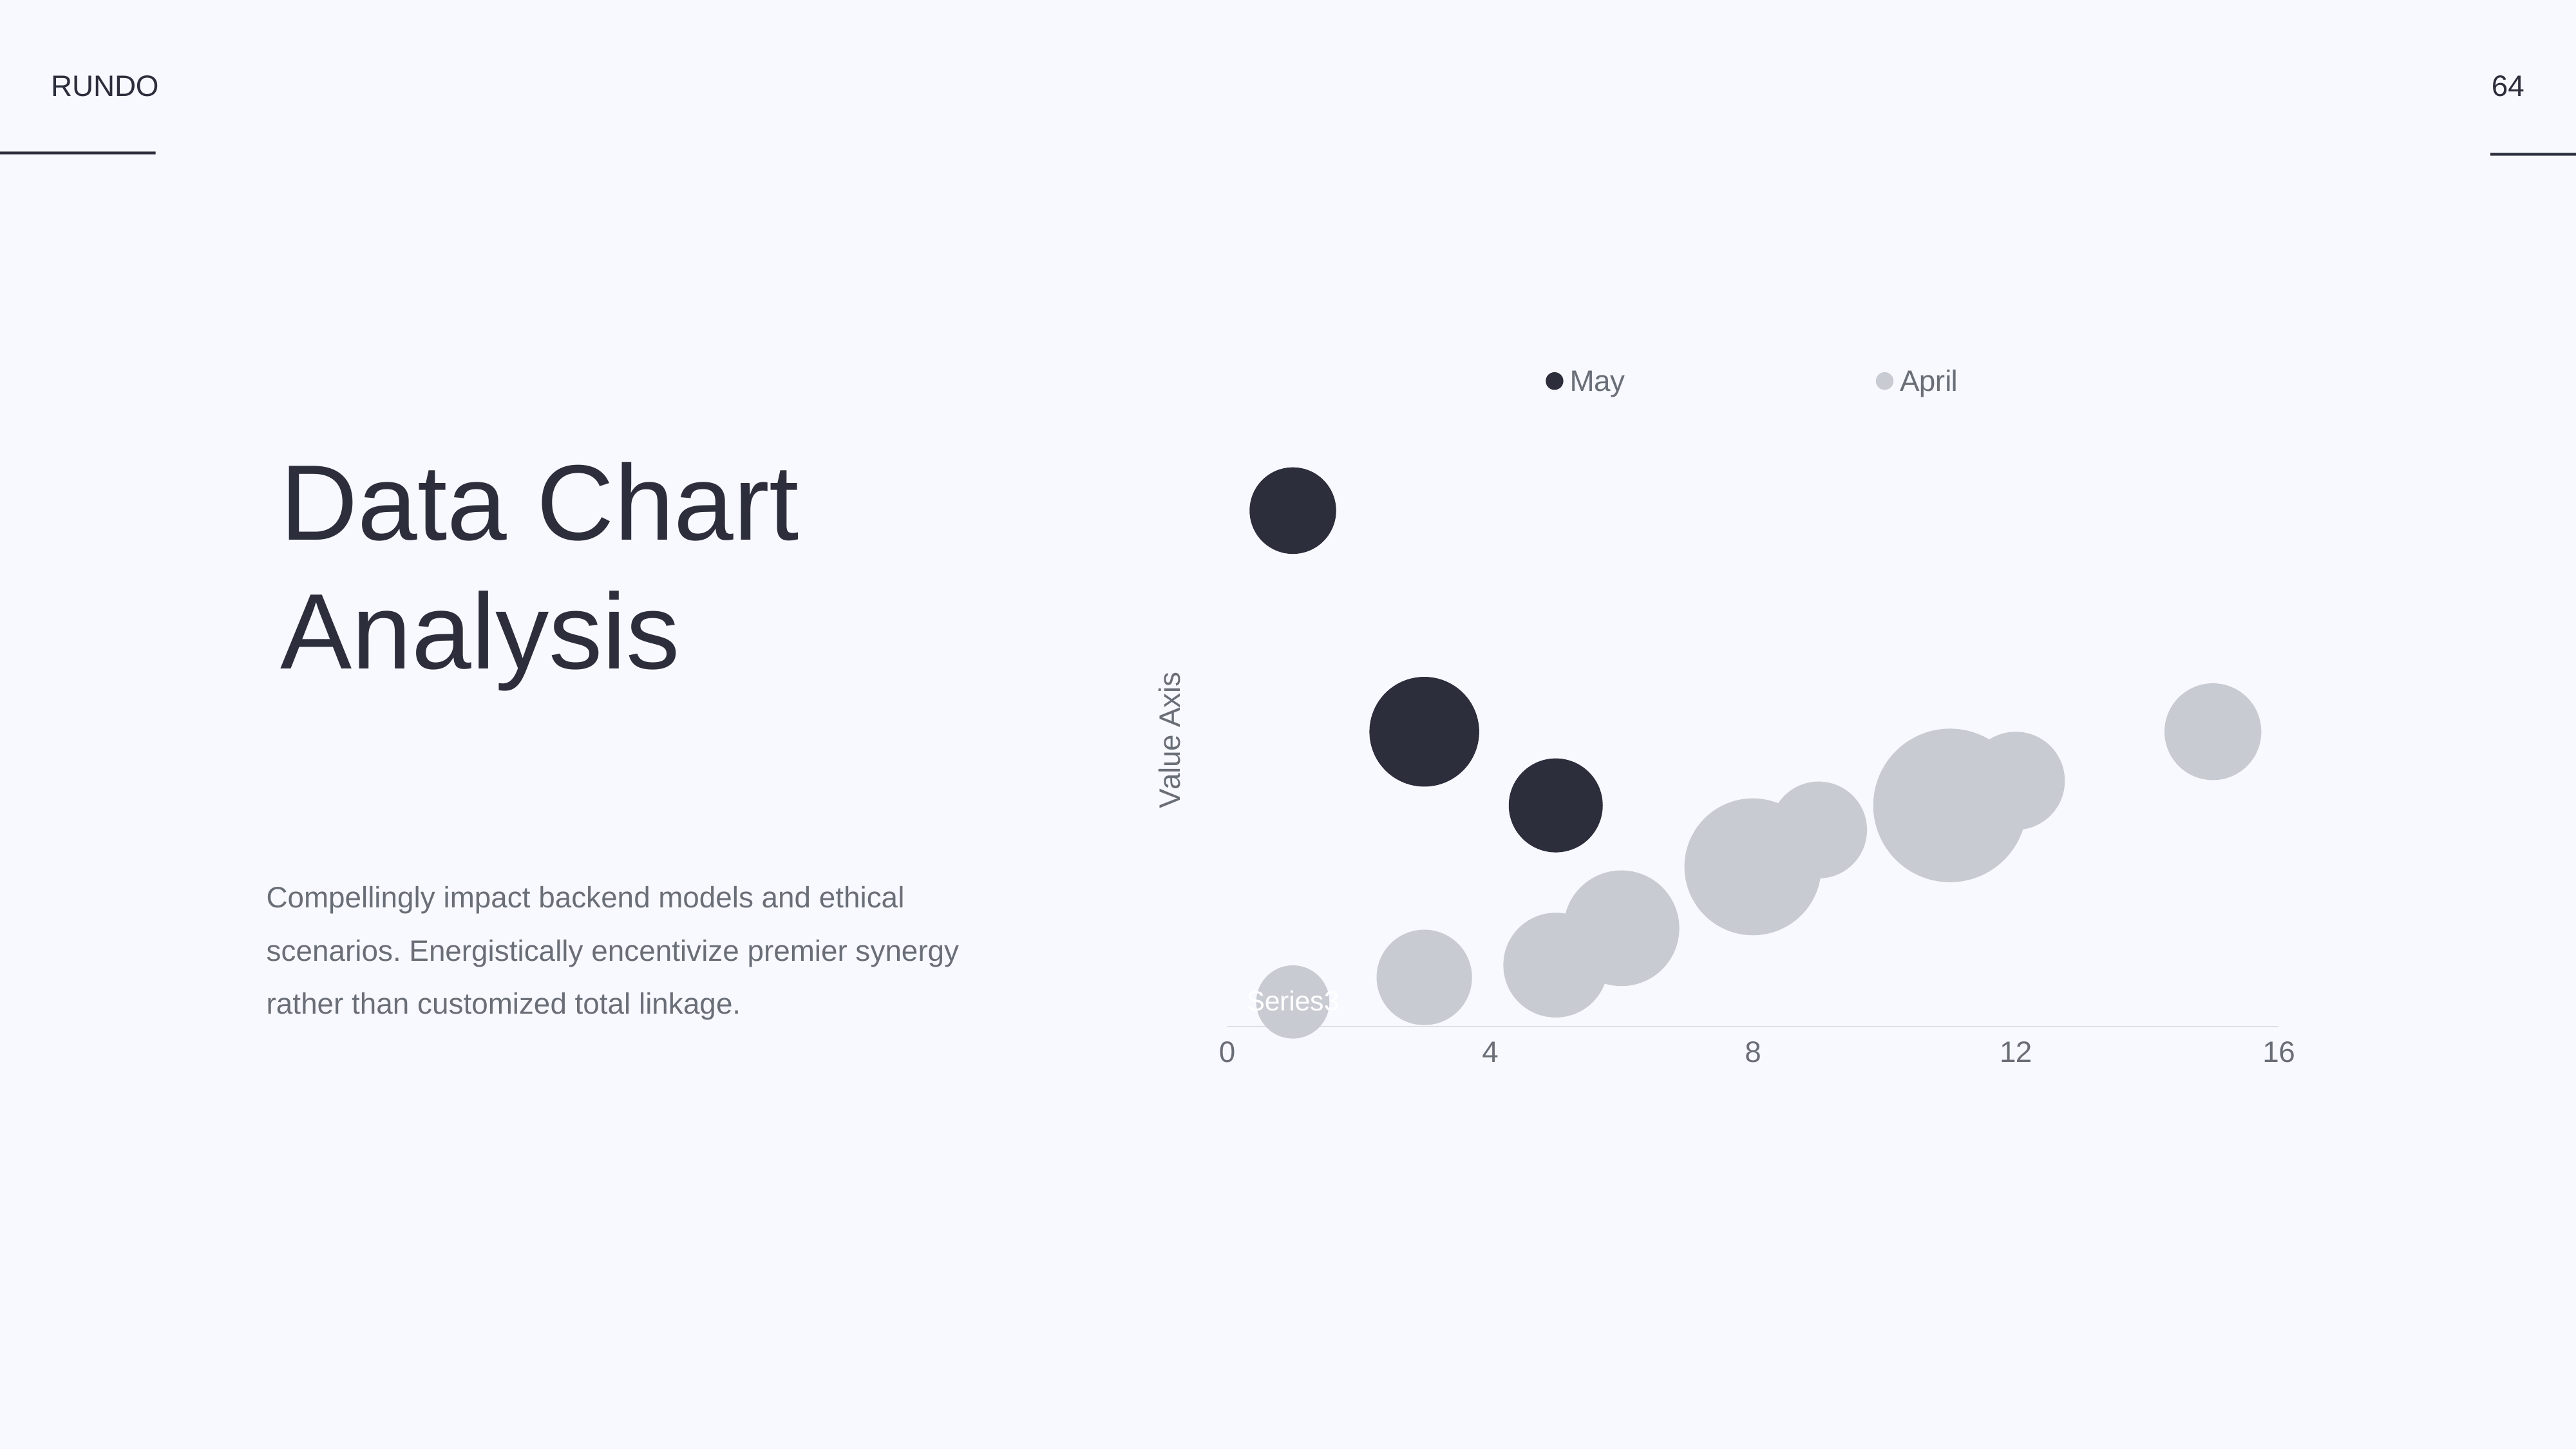

64

### Chart

| Category | May | April |
|---|---|---|
Data Chart
Analysis
Compellingly impact backend models and ethical
scenarios. Energistically encentivize premier synergy
rather than customized total linkage.